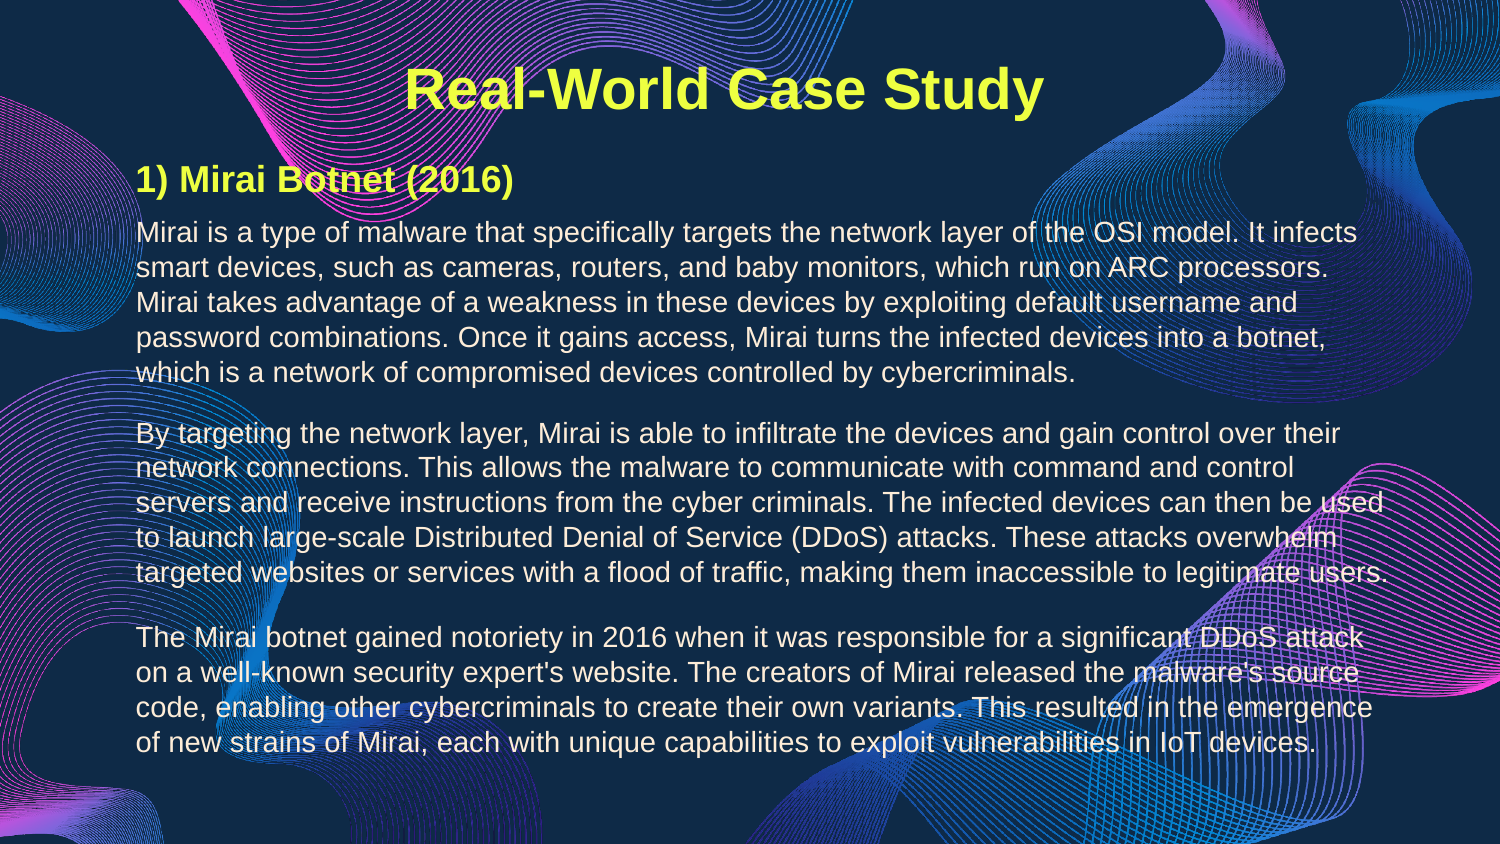

Real-World Case Study
1) Mirai Botnet (2016)
Mirai is a type of malware that specifically targets the network layer of the OSI model. It infects smart devices, such as cameras, routers, and baby monitors, which run on ARC processors. Mirai takes advantage of a weakness in these devices by exploiting default username and password combinations. Once it gains access, Mirai turns the infected devices into a botnet, which is a network of compromised devices controlled by cybercriminals.
By targeting the network layer, Mirai is able to infiltrate the devices and gain control over their network connections. This allows the malware to communicate with command and control servers and receive instructions from the cyber criminals. The infected devices can then be used to launch large-scale Distributed Denial of Service (DDoS) attacks. These attacks overwhelm targeted websites or services with a flood of traffic, making them inaccessible to legitimate users.
The Mirai botnet gained notoriety in 2016 when it was responsible for a significant DDoS attack on a well-known security expert's website. The creators of Mirai released the malware's source code, enabling other cybercriminals to create their own variants. This resulted in the emergence of new strains of Mirai, each with unique capabilities to exploit vulnerabilities in IoT devices.